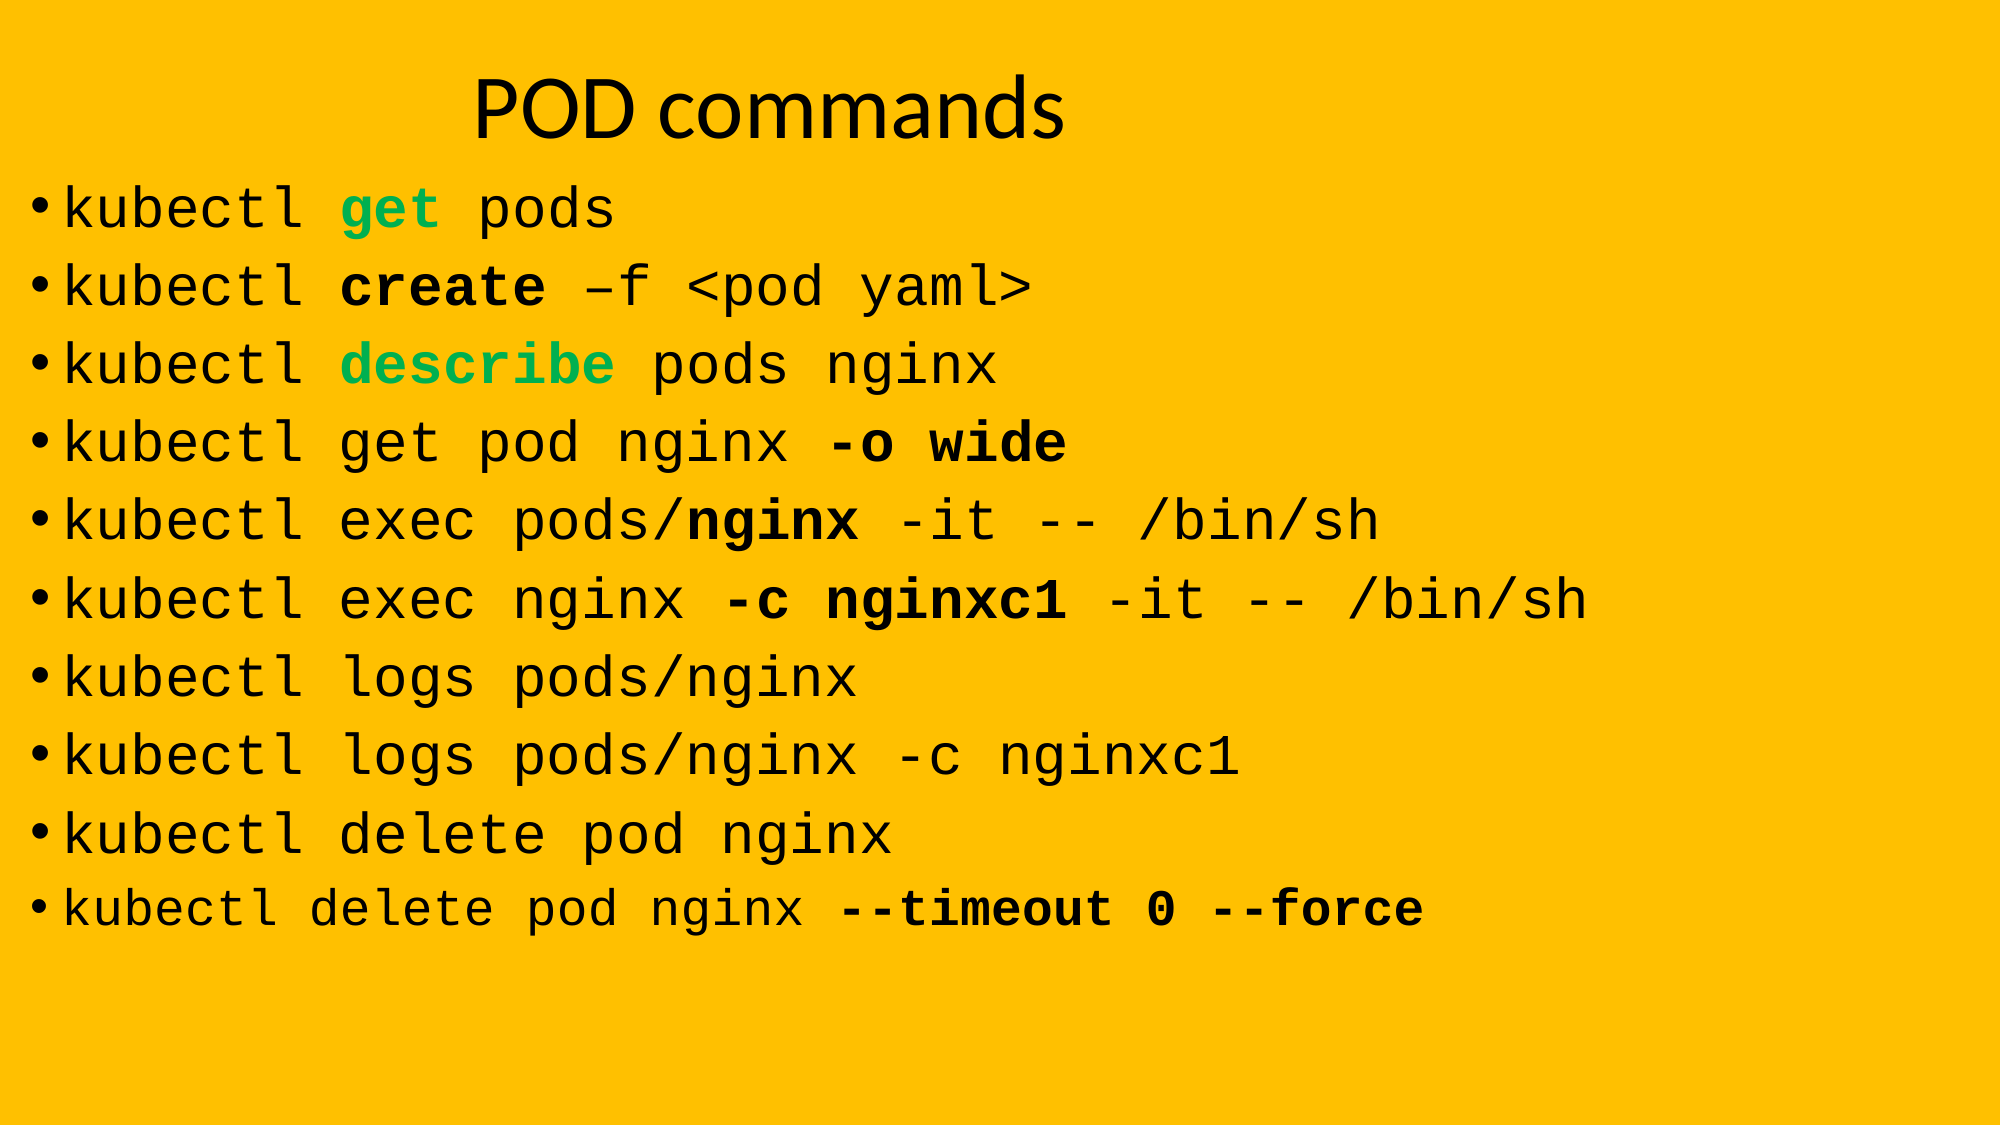

# POD commands
kubectl get pods
kubectl create –f <pod yaml>
kubectl describe pods nginx
kubectl get pod nginx -o wide
kubectl exec pods/nginx -it -- /bin/sh
kubectl exec nginx -c nginxc1 -it -- /bin/sh
kubectl logs pods/nginx
kubectl logs pods/nginx -c nginxc1
kubectl delete pod nginx
kubectl delete pod nginx --timeout 0 --force